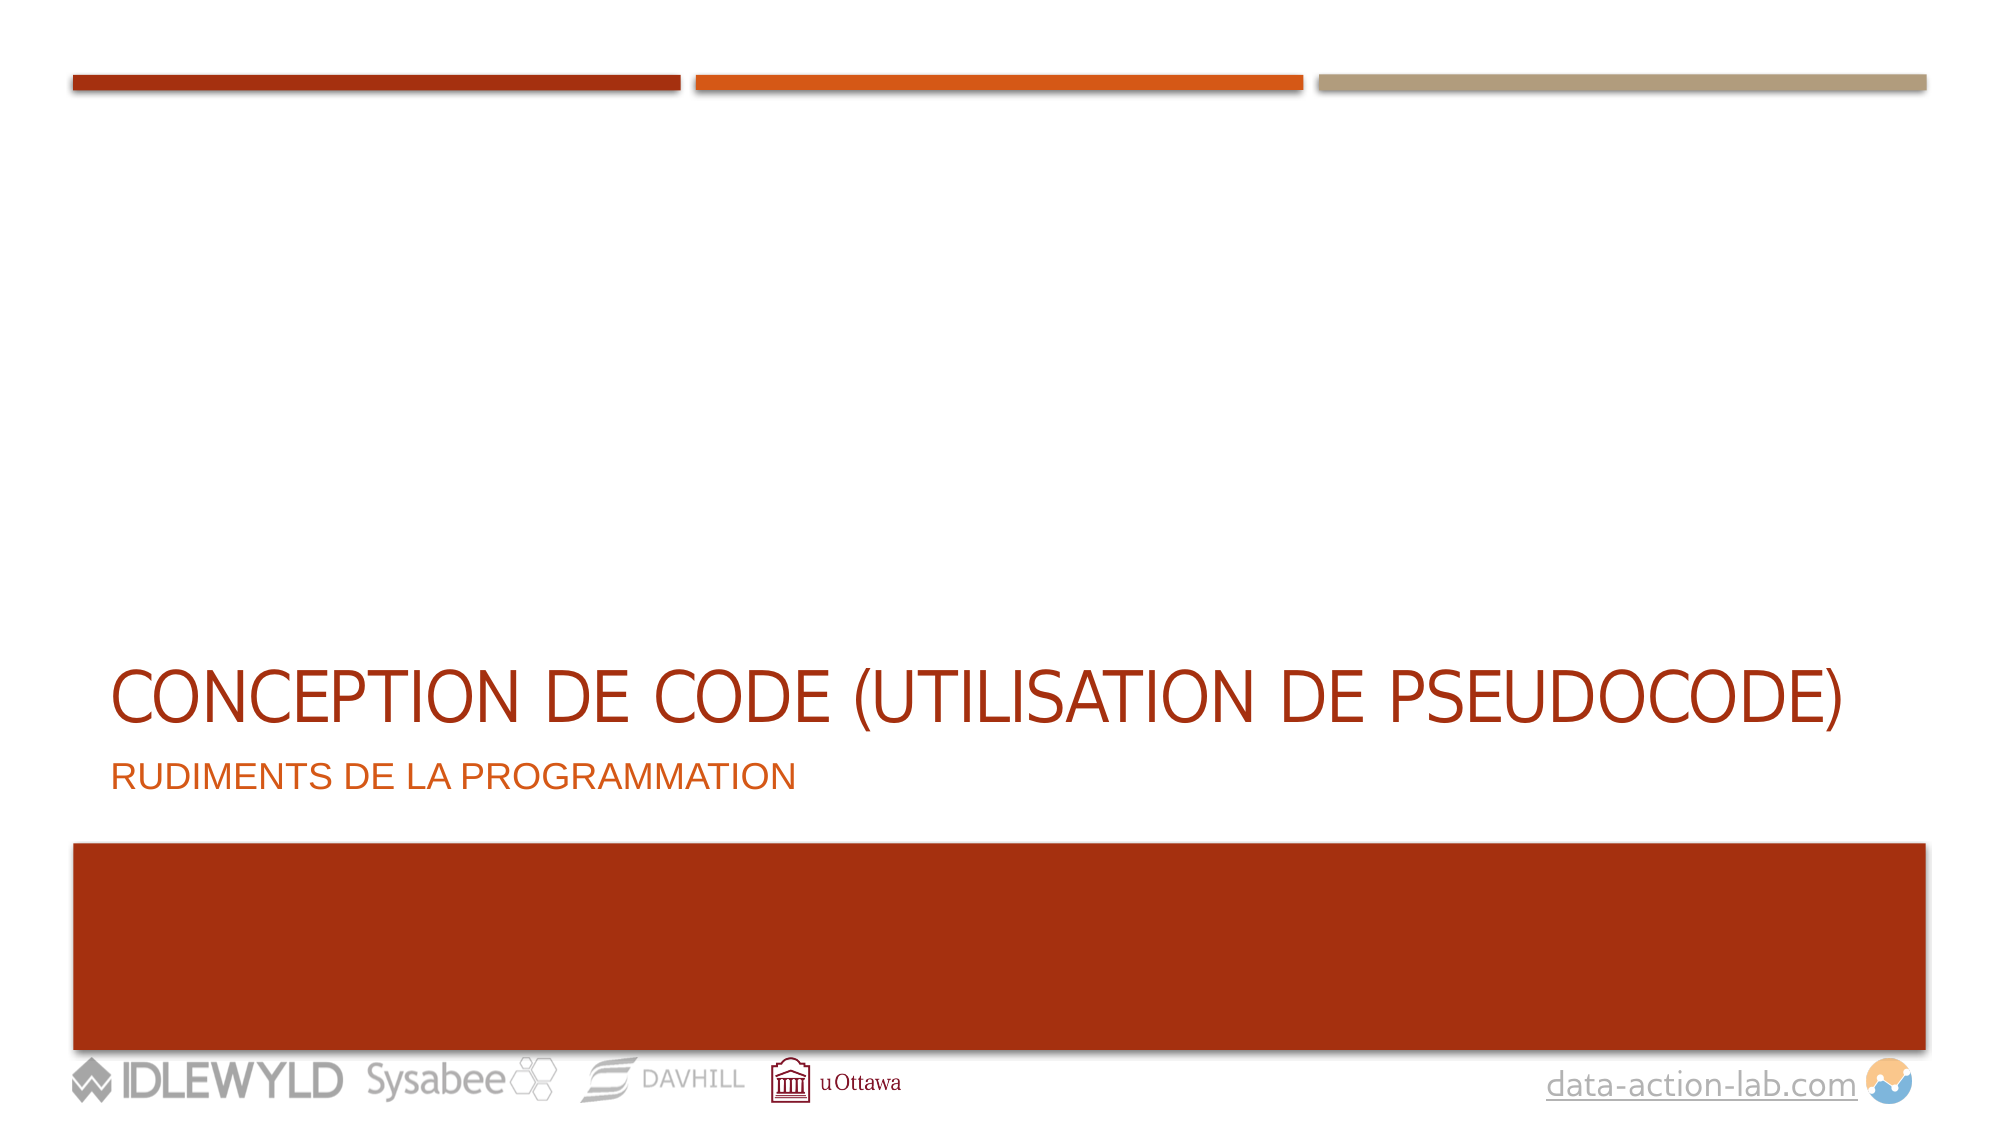

# CONCEPTION DE CODE (UTILISATION DE PSEUDOCODE)
Rudiments de la programmation